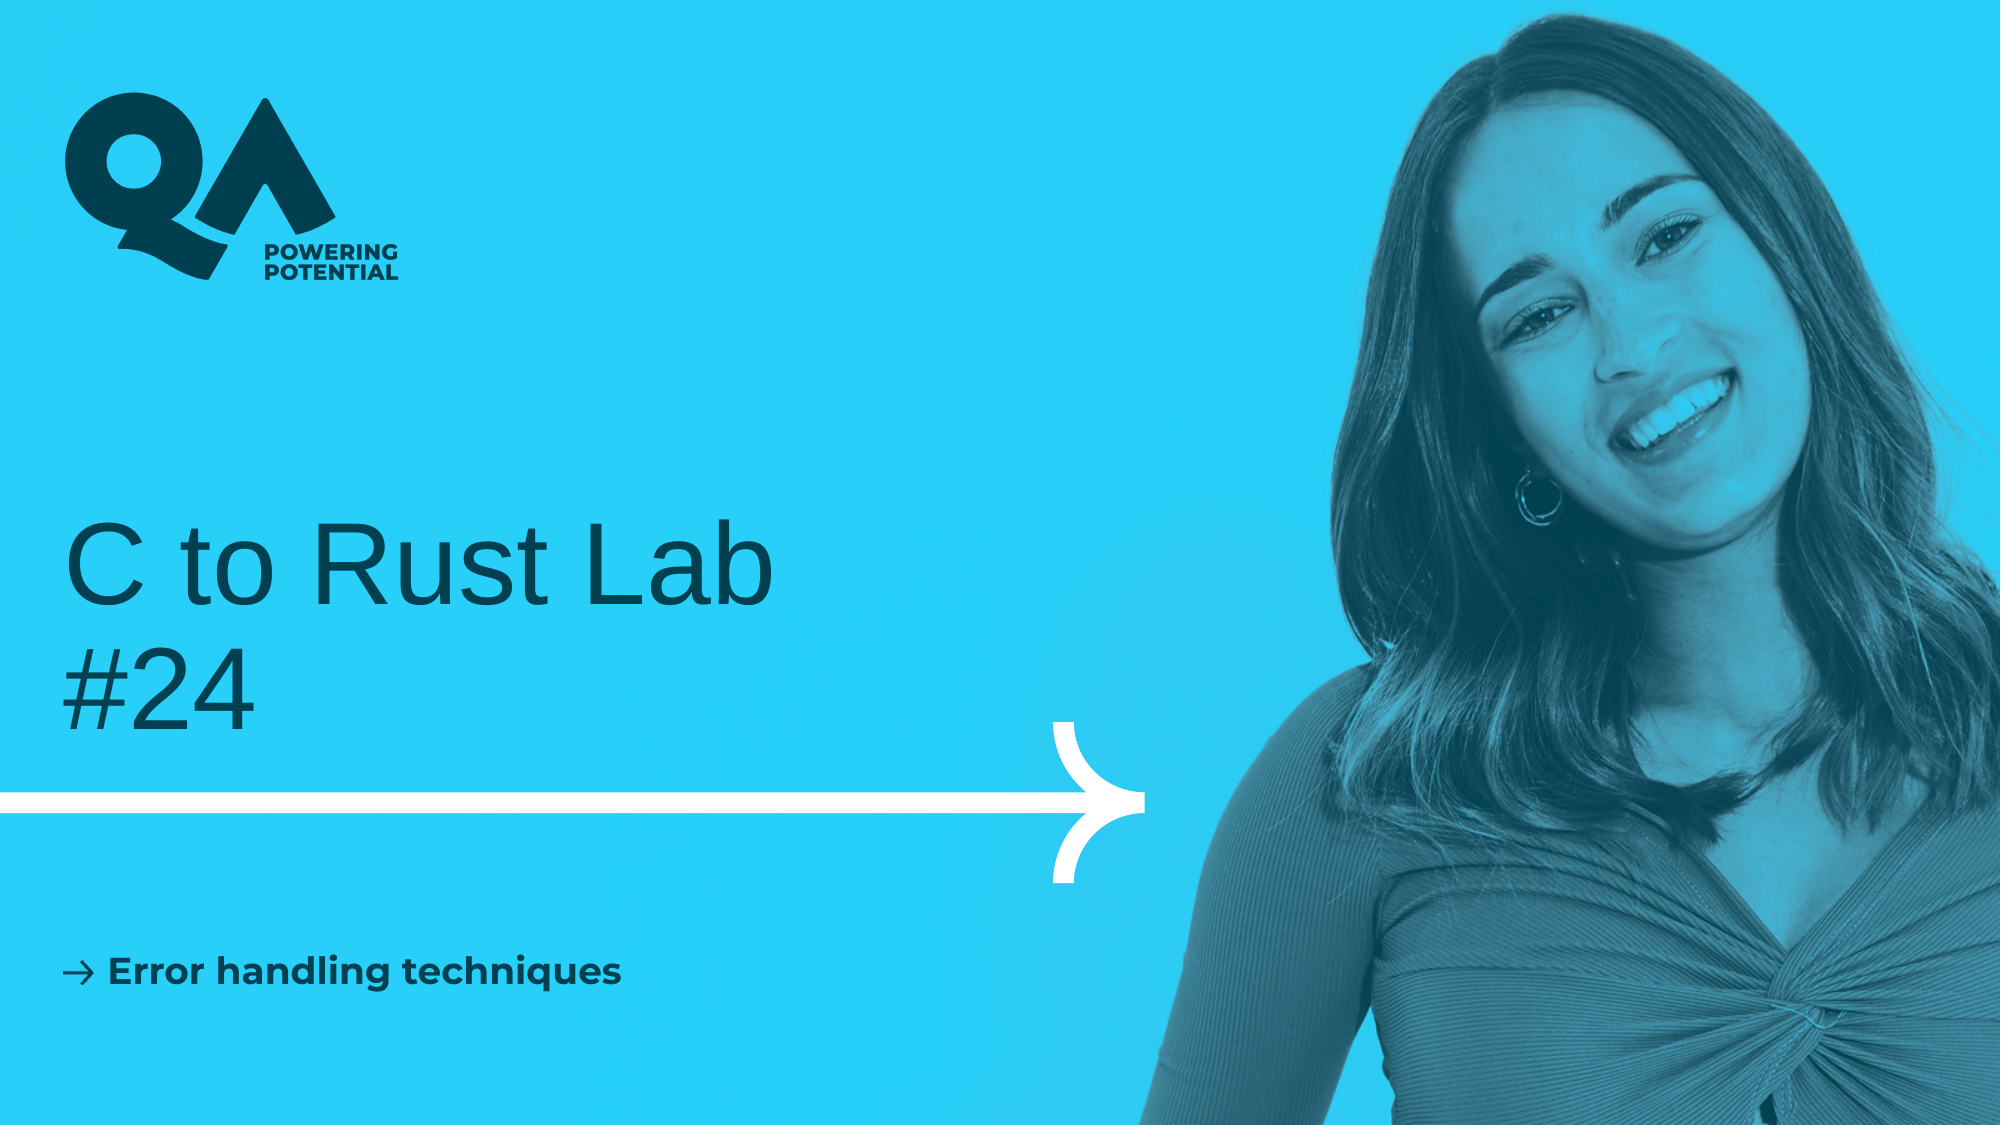

# C to Rust Lab #24
Error handling techniques